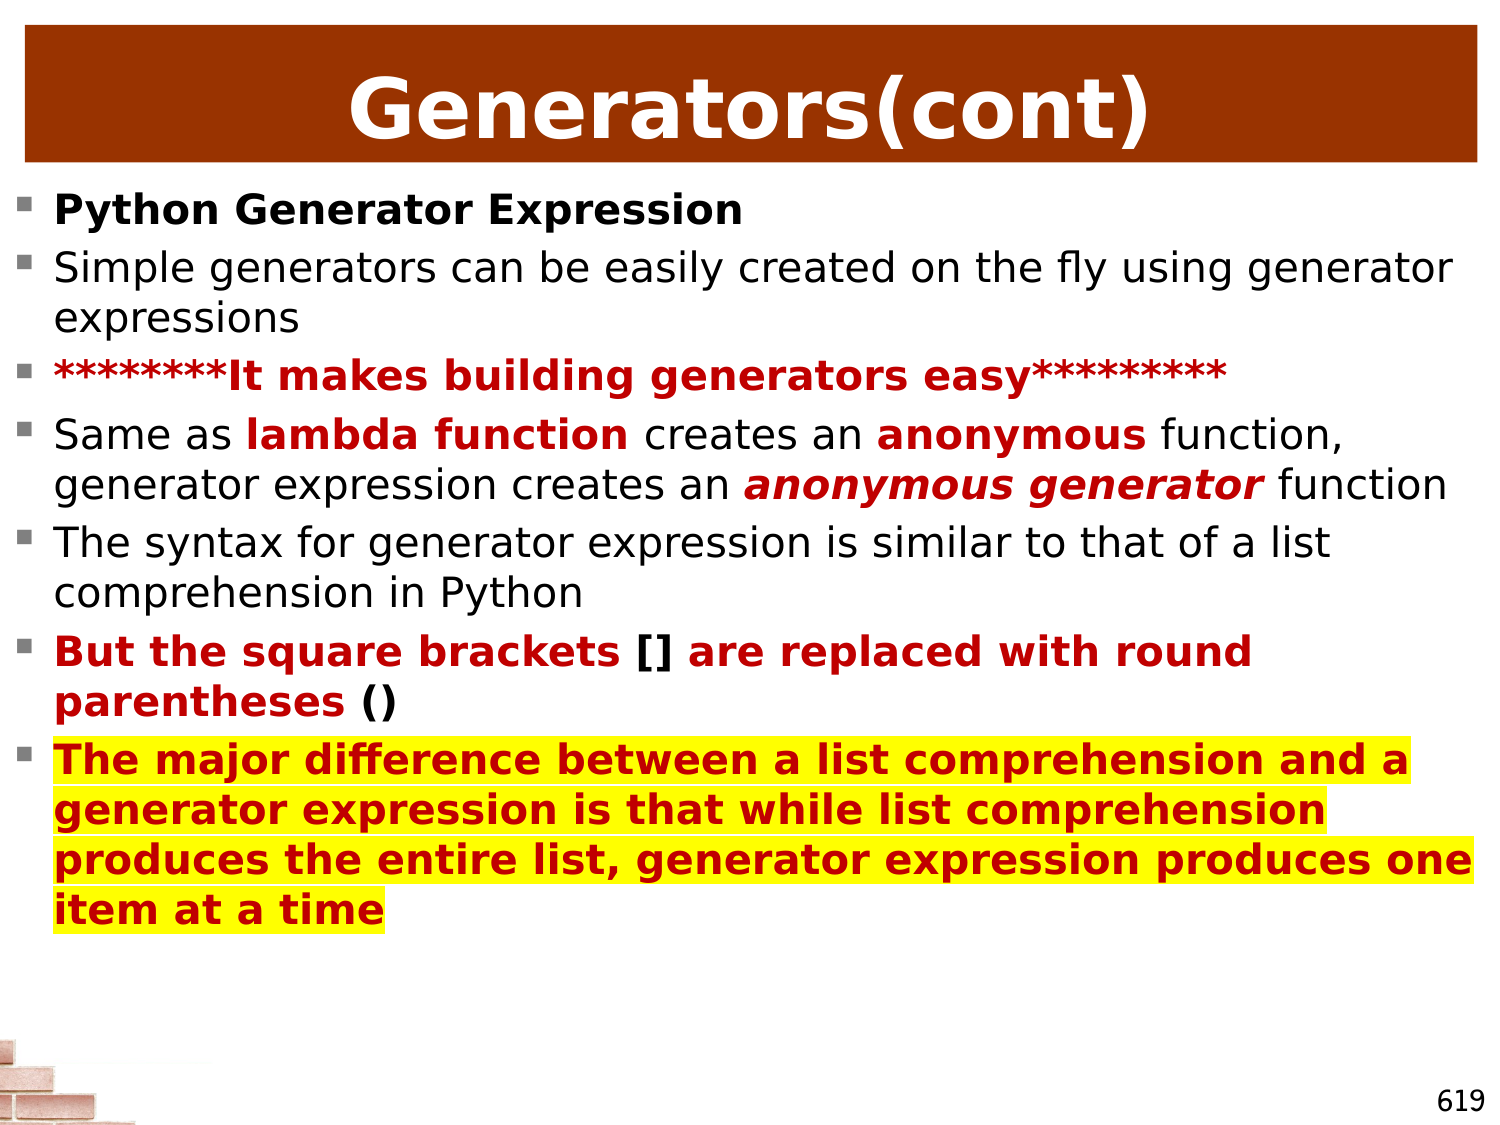

# Generators(cont)
Python Generator Expression
Simple generators can be easily created on the fly using generator expressions
********It makes building generators easy*********
Same as lambda function creates an anonymous function, generator expression creates an anonymous generator function
The syntax for generator expression is similar to that of a list comprehension in Python
But the square brackets [] are replaced with round parentheses ()
The major difference between a list comprehension and a generator expression is that while list comprehension produces the entire list, generator expression produces one item at a time
619